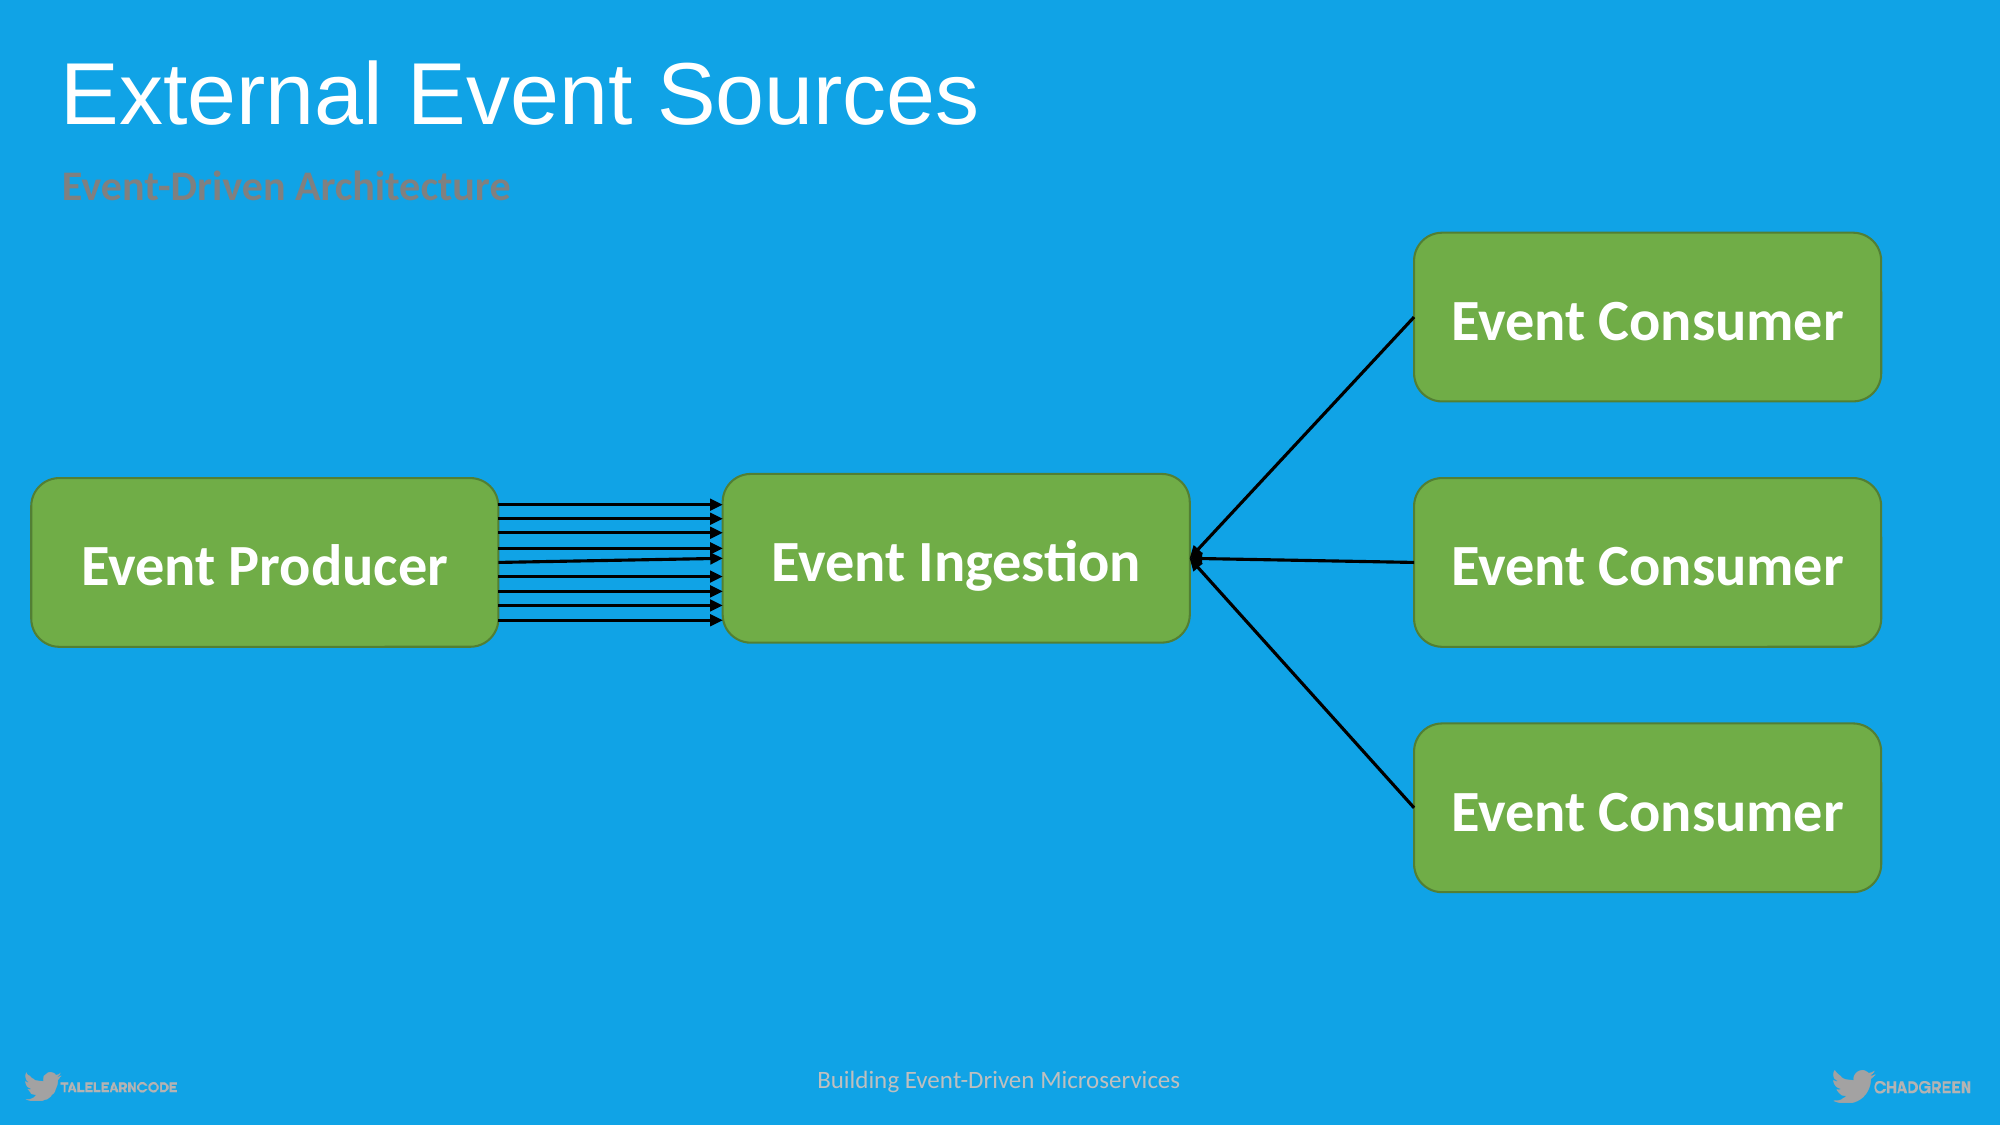

# External Event Sources
Event-Driven Architecture
Event Consumer
Event Ingestion
Event Producer
Event Consumer
Event Consumer